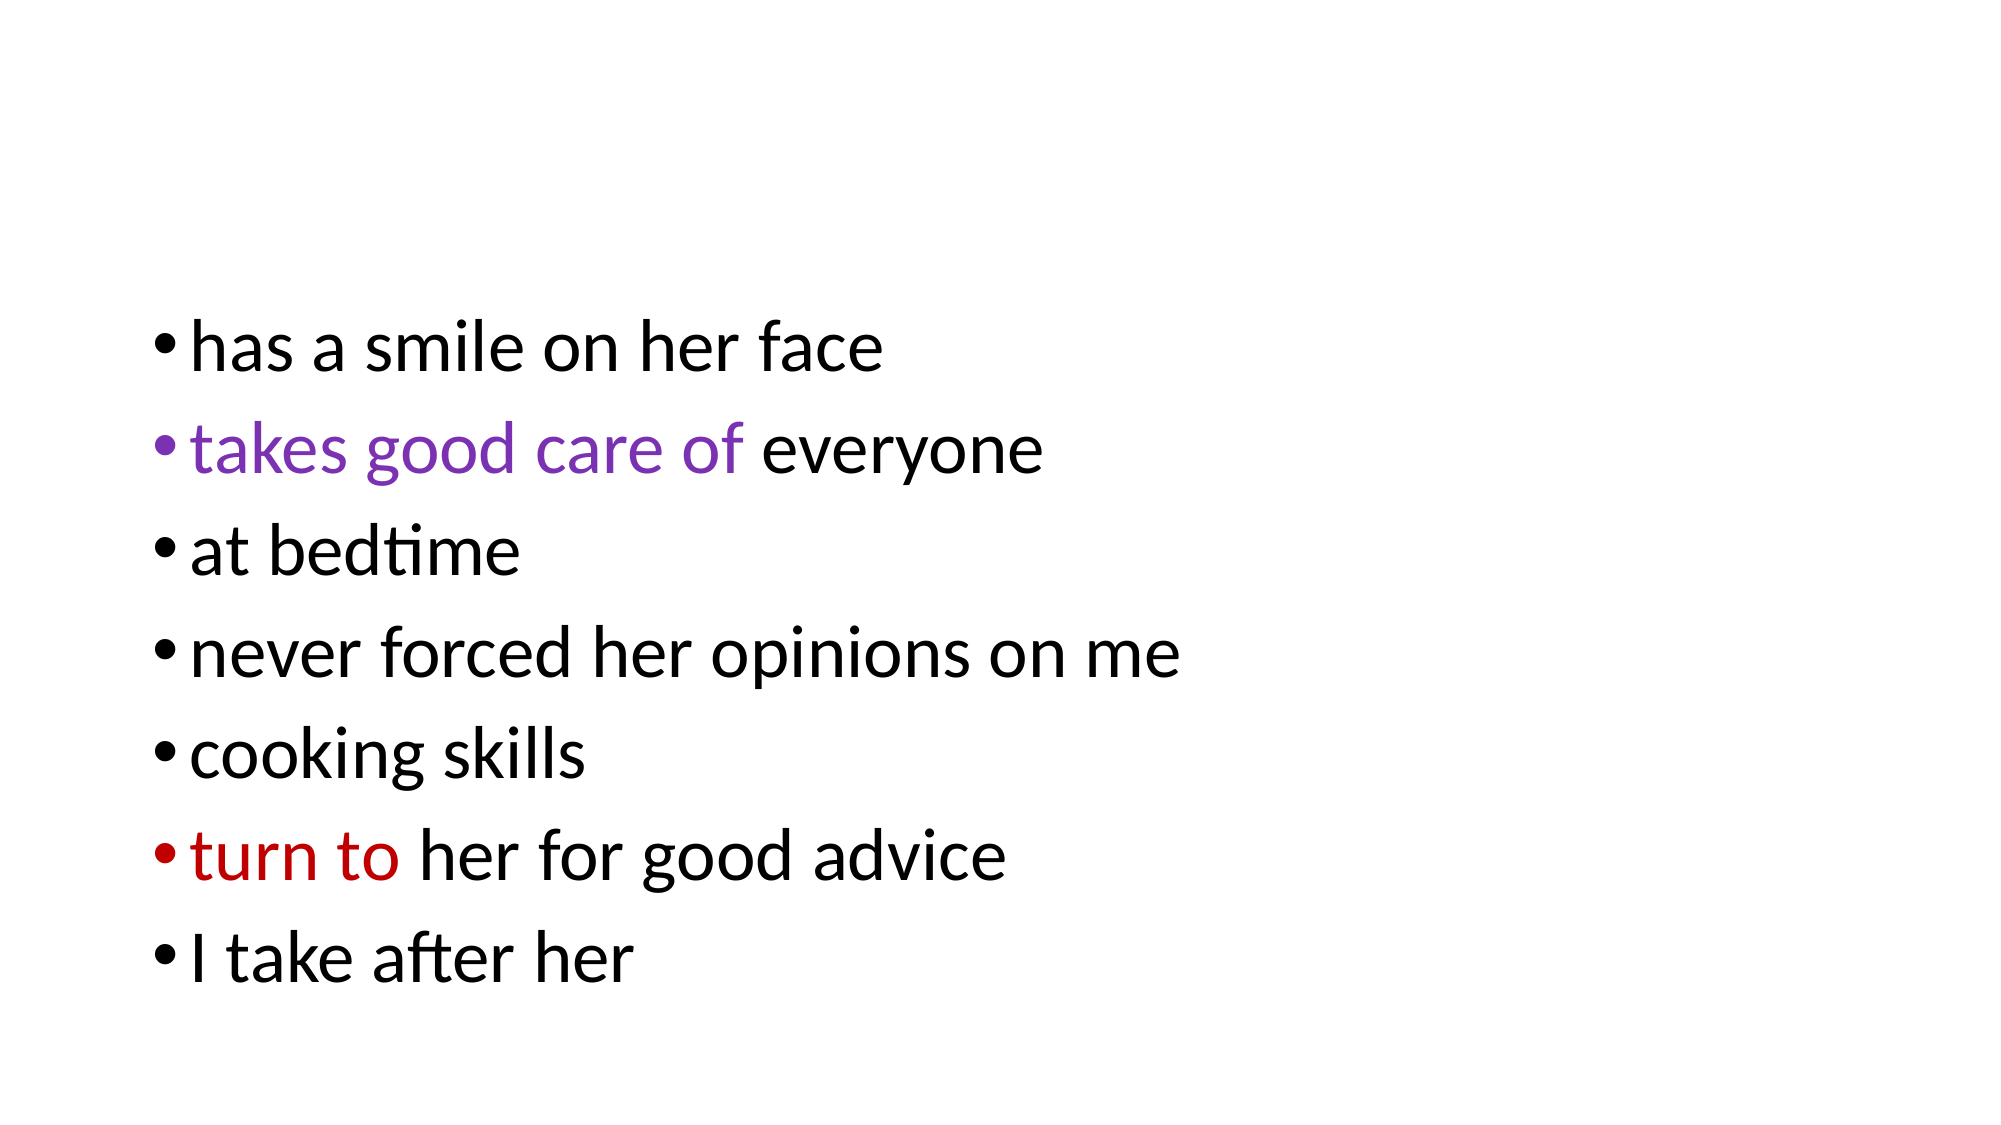

#
has a smile on her face
takes good care of everyone
at bedtime
never forced her opinions on me
cooking skills
turn to her for good advice
I take after her